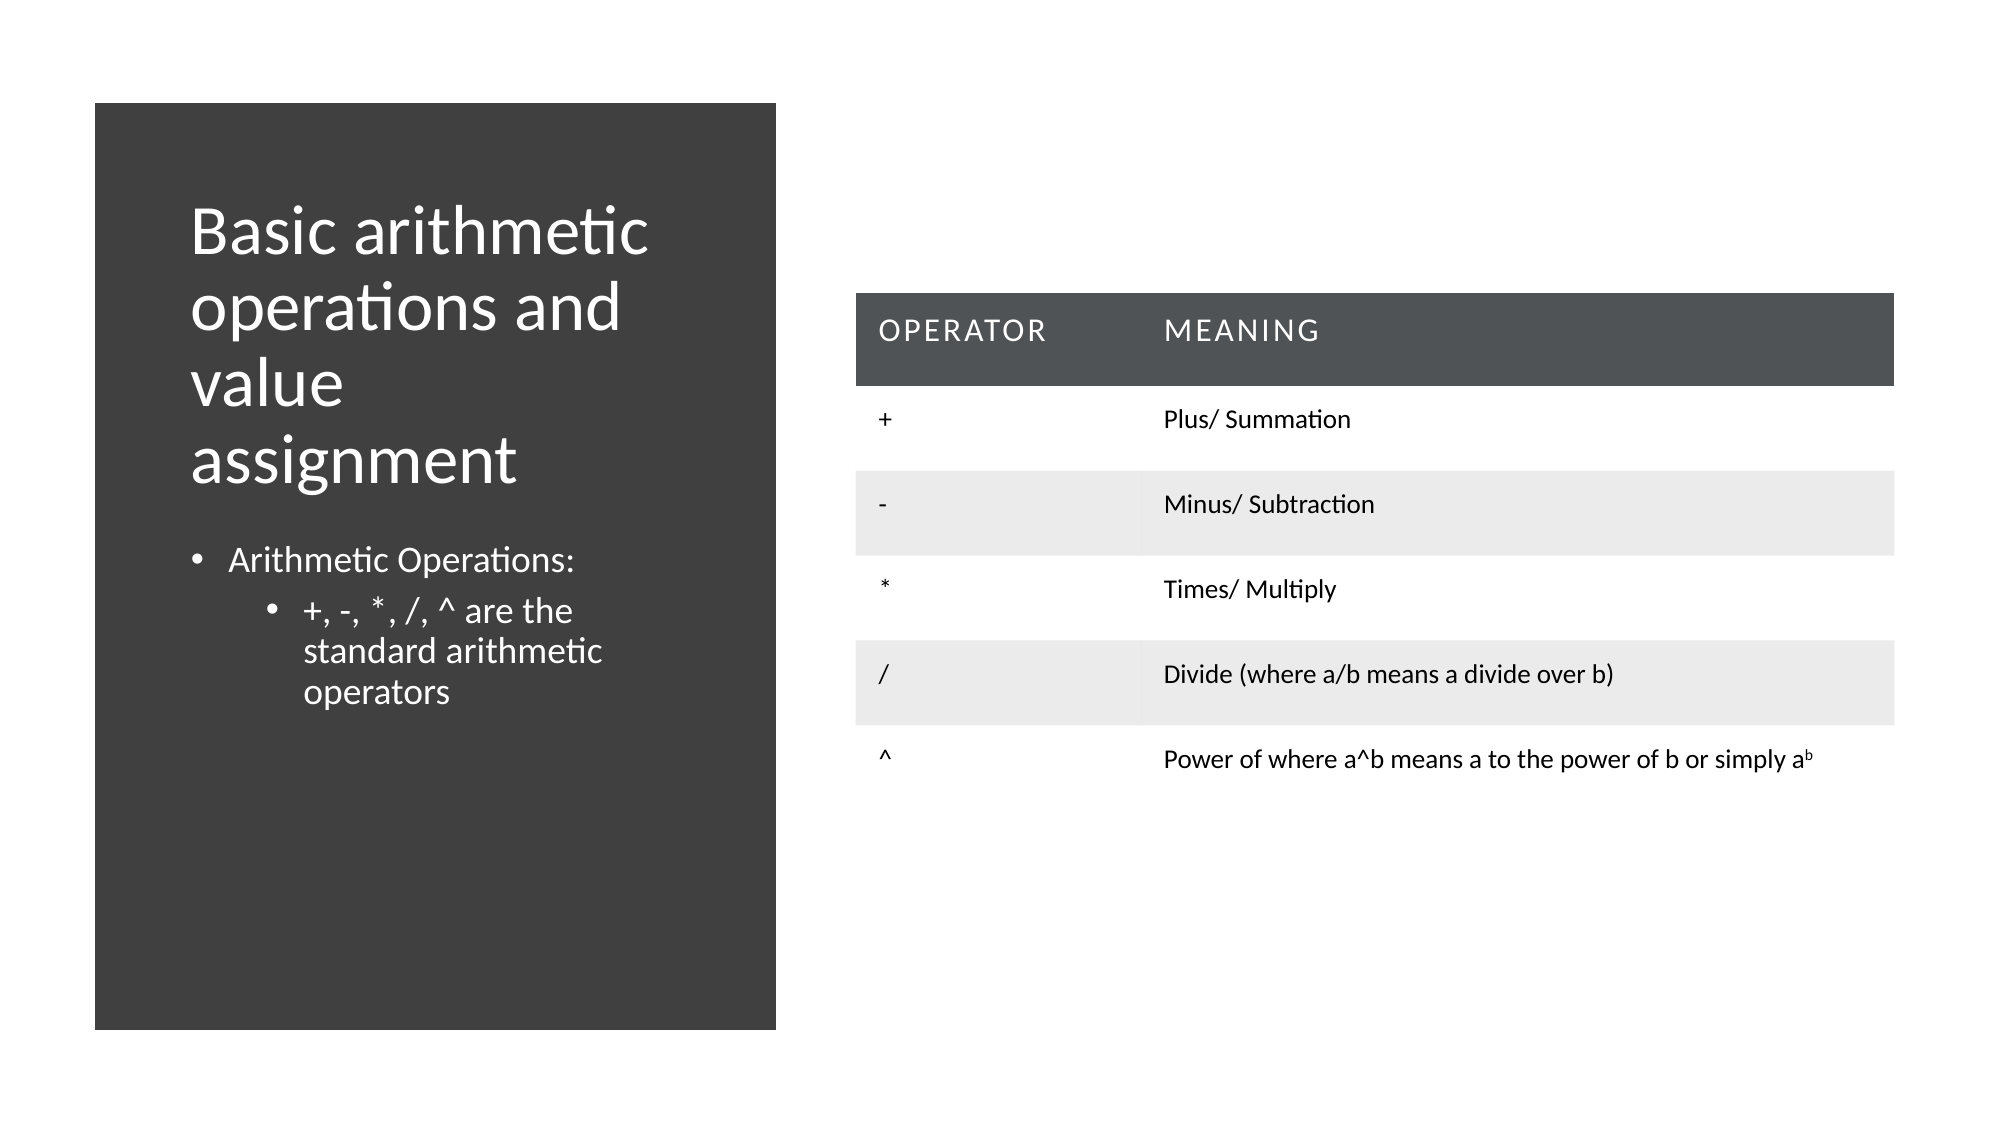

# Basic arithmetic operations and value assignment
| Operator | Meaning |
| --- | --- |
| + | Plus/ Summation |
| - | Minus/ Subtraction |
| \* | Times/ Multiply |
| / | Divide (where a/b means a divide over b) |
| ^ | Power of where a^b means a to the power of b or simply ab |
Arithmetic Operations:
+, -, *, /, ^ are the standard arithmetic operators